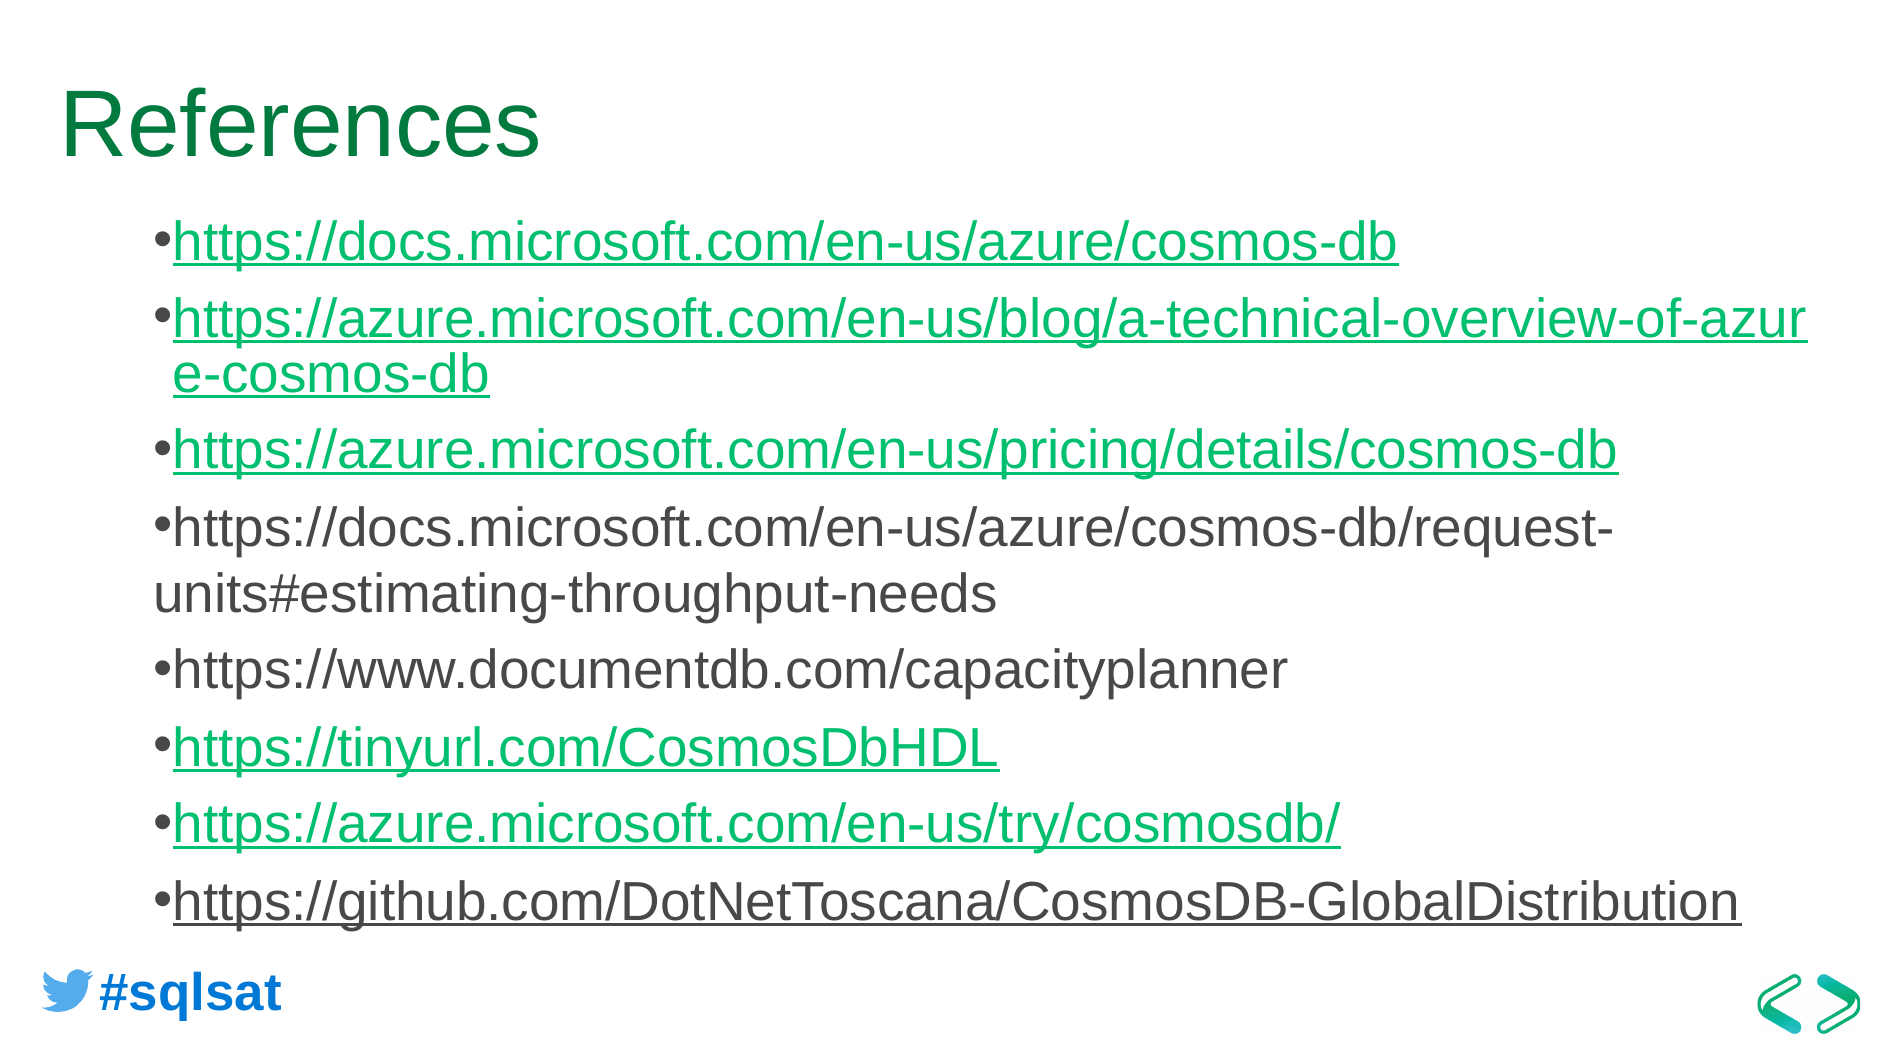

# References
https://docs.microsoft.com/en-us/azure/cosmos-db
https://azure.microsoft.com/en-us/blog/a-technical-overview-of-azure-cosmos-db
https://azure.microsoft.com/en-us/pricing/details/cosmos-db
https://docs.microsoft.com/en-us/azure/cosmos-db/request-units#estimating-throughput-needs
https://www.documentdb.com/capacityplanner
https://tinyurl.com/CosmosDbHDL
https://azure.microsoft.com/en-us/try/cosmosdb/
https://github.com/DotNetToscana/CosmosDB-GlobalDistribution